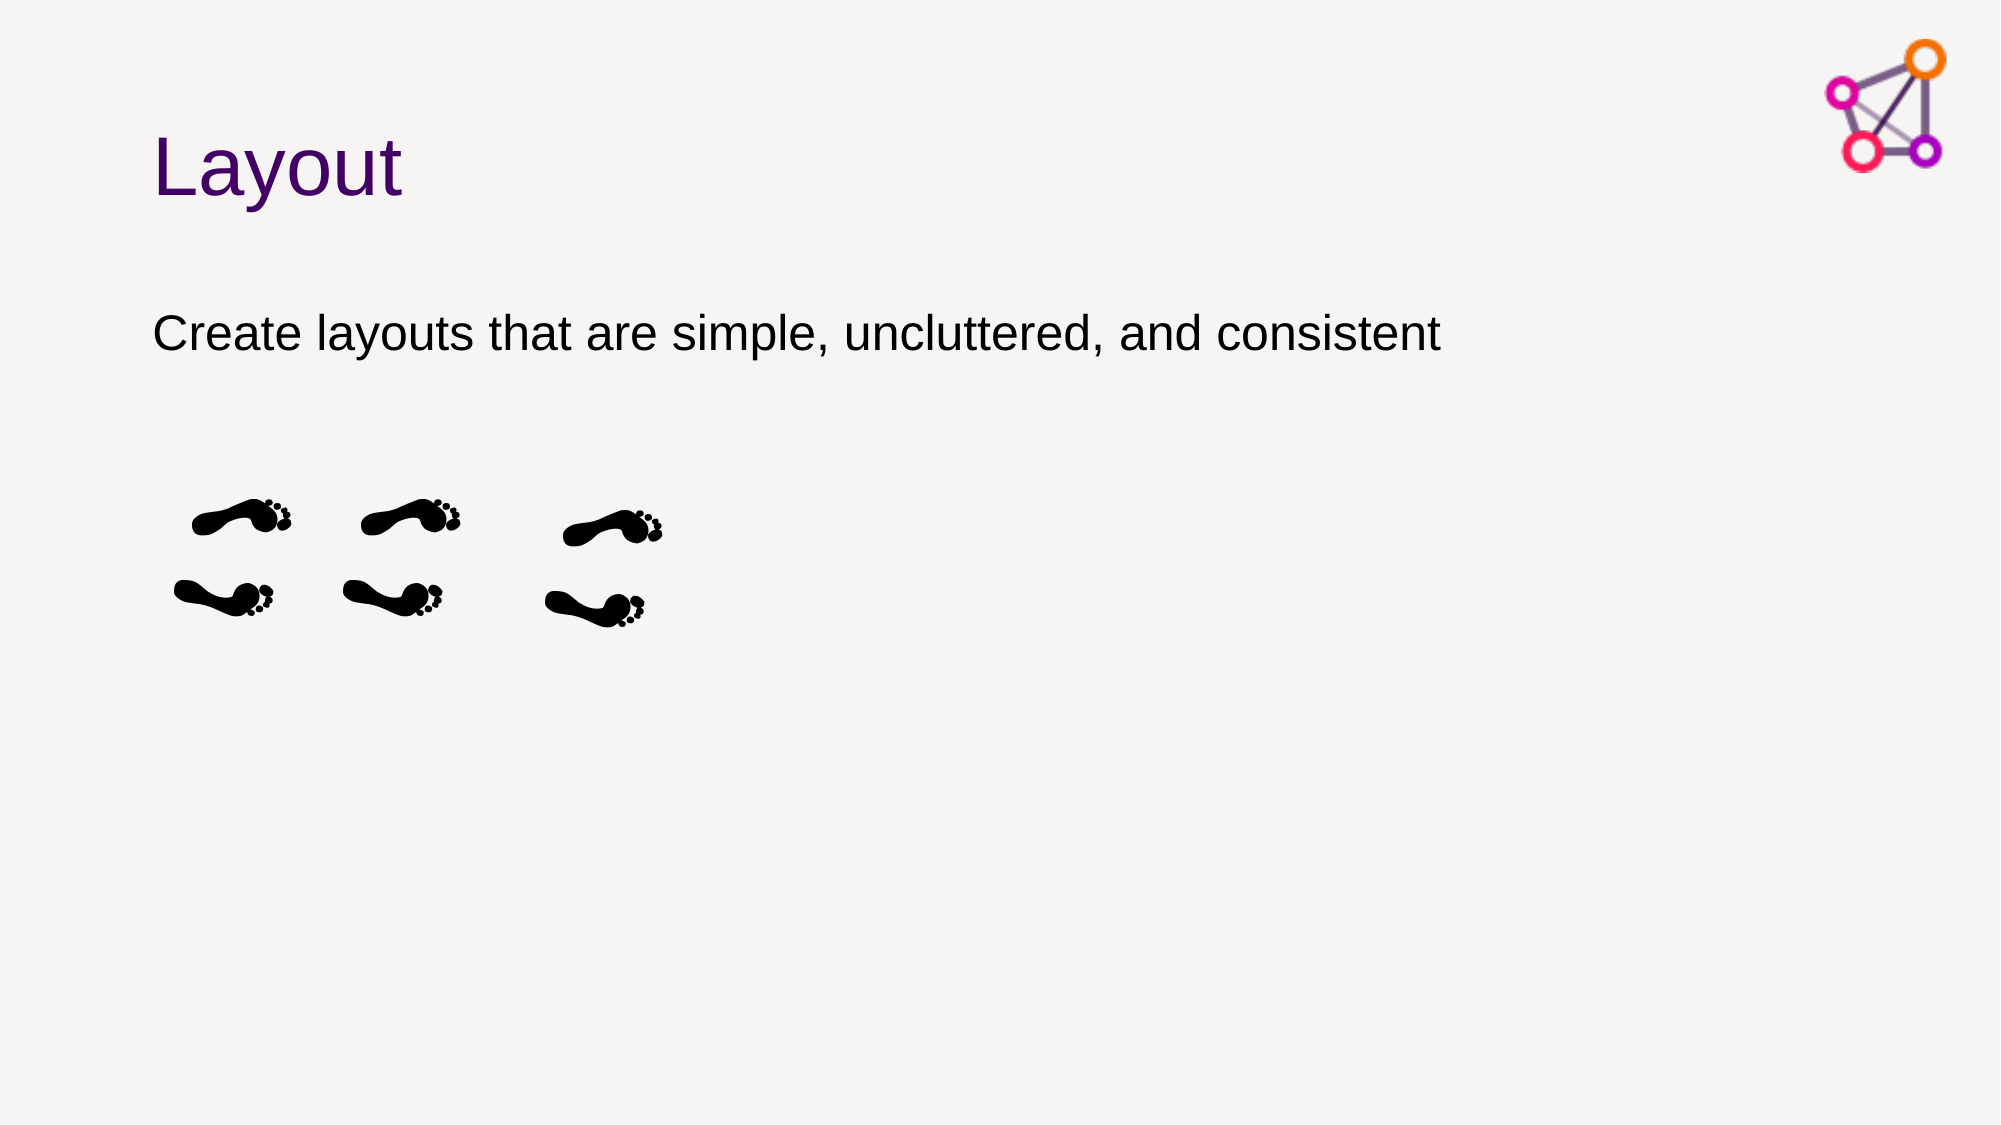

# Layout
Create layouts that are simple, uncluttered, and consistent

👣
👣
👣